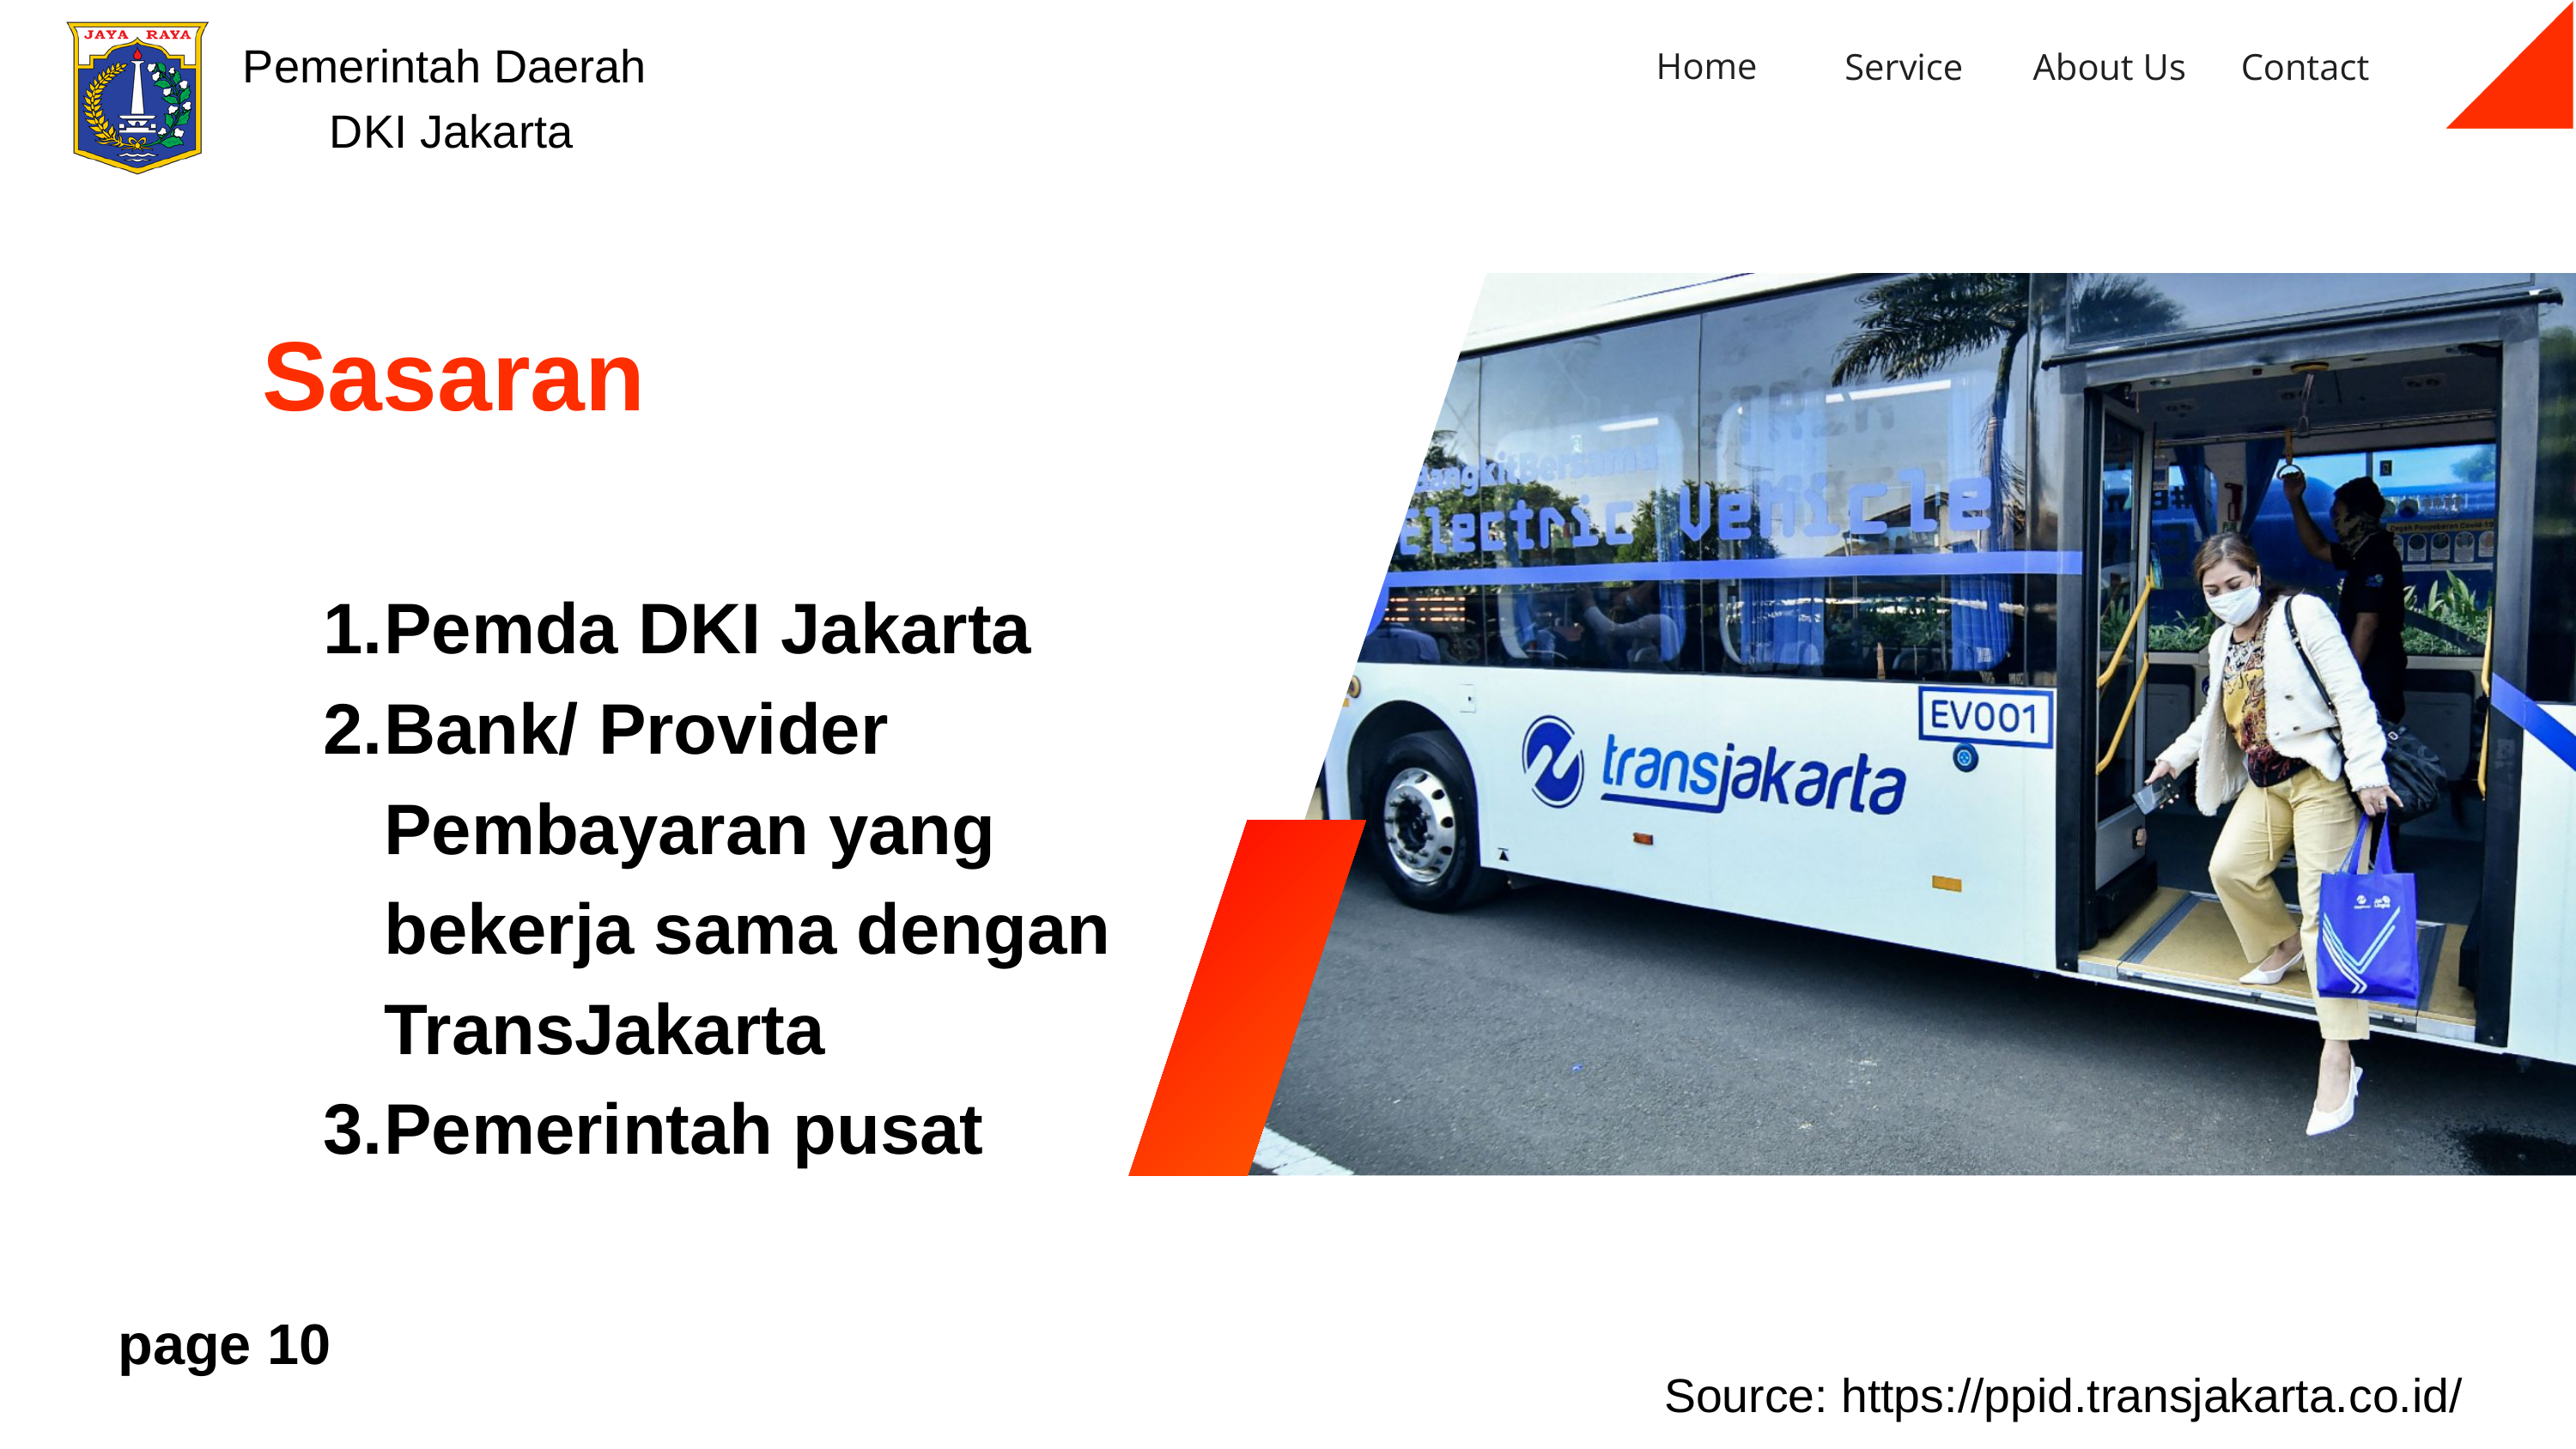

Pemerintah Daerah
DKI Jakarta
Home
Service
About Us
Contact

Sasaran
Pemda DKI Jakarta
Bank/ Provider Pembayaran yang bekerja sama dengan TransJakarta
Pemerintah pusat

page 10
Source: https://ppid.transjakarta.co.id/